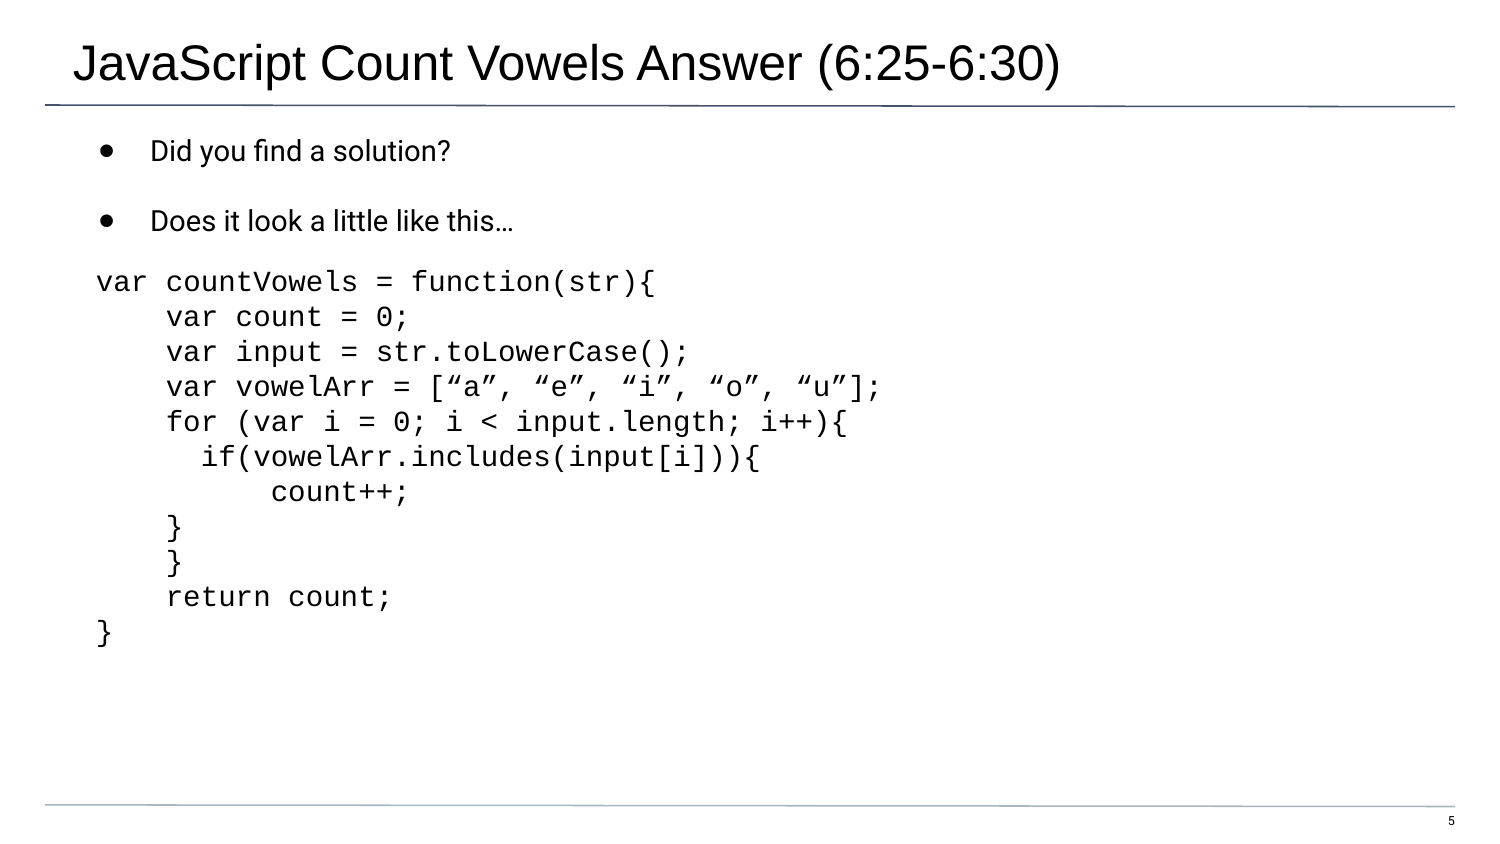

# JavaScript Count Vowels Answer (6:25-6:30)
Did you find a solution?

Does it look a little like this…
var countVowels = function(str){
    var count = 0;
    var input = str.toLowerCase();
    var vowelArr = [“a”, “e”, “i”, “o”, “u”];
    for (var i = 0; i < input.length; i++){
      if(vowelArr.includes(input[i])){
          count++;
    }
    }
    return count;
}